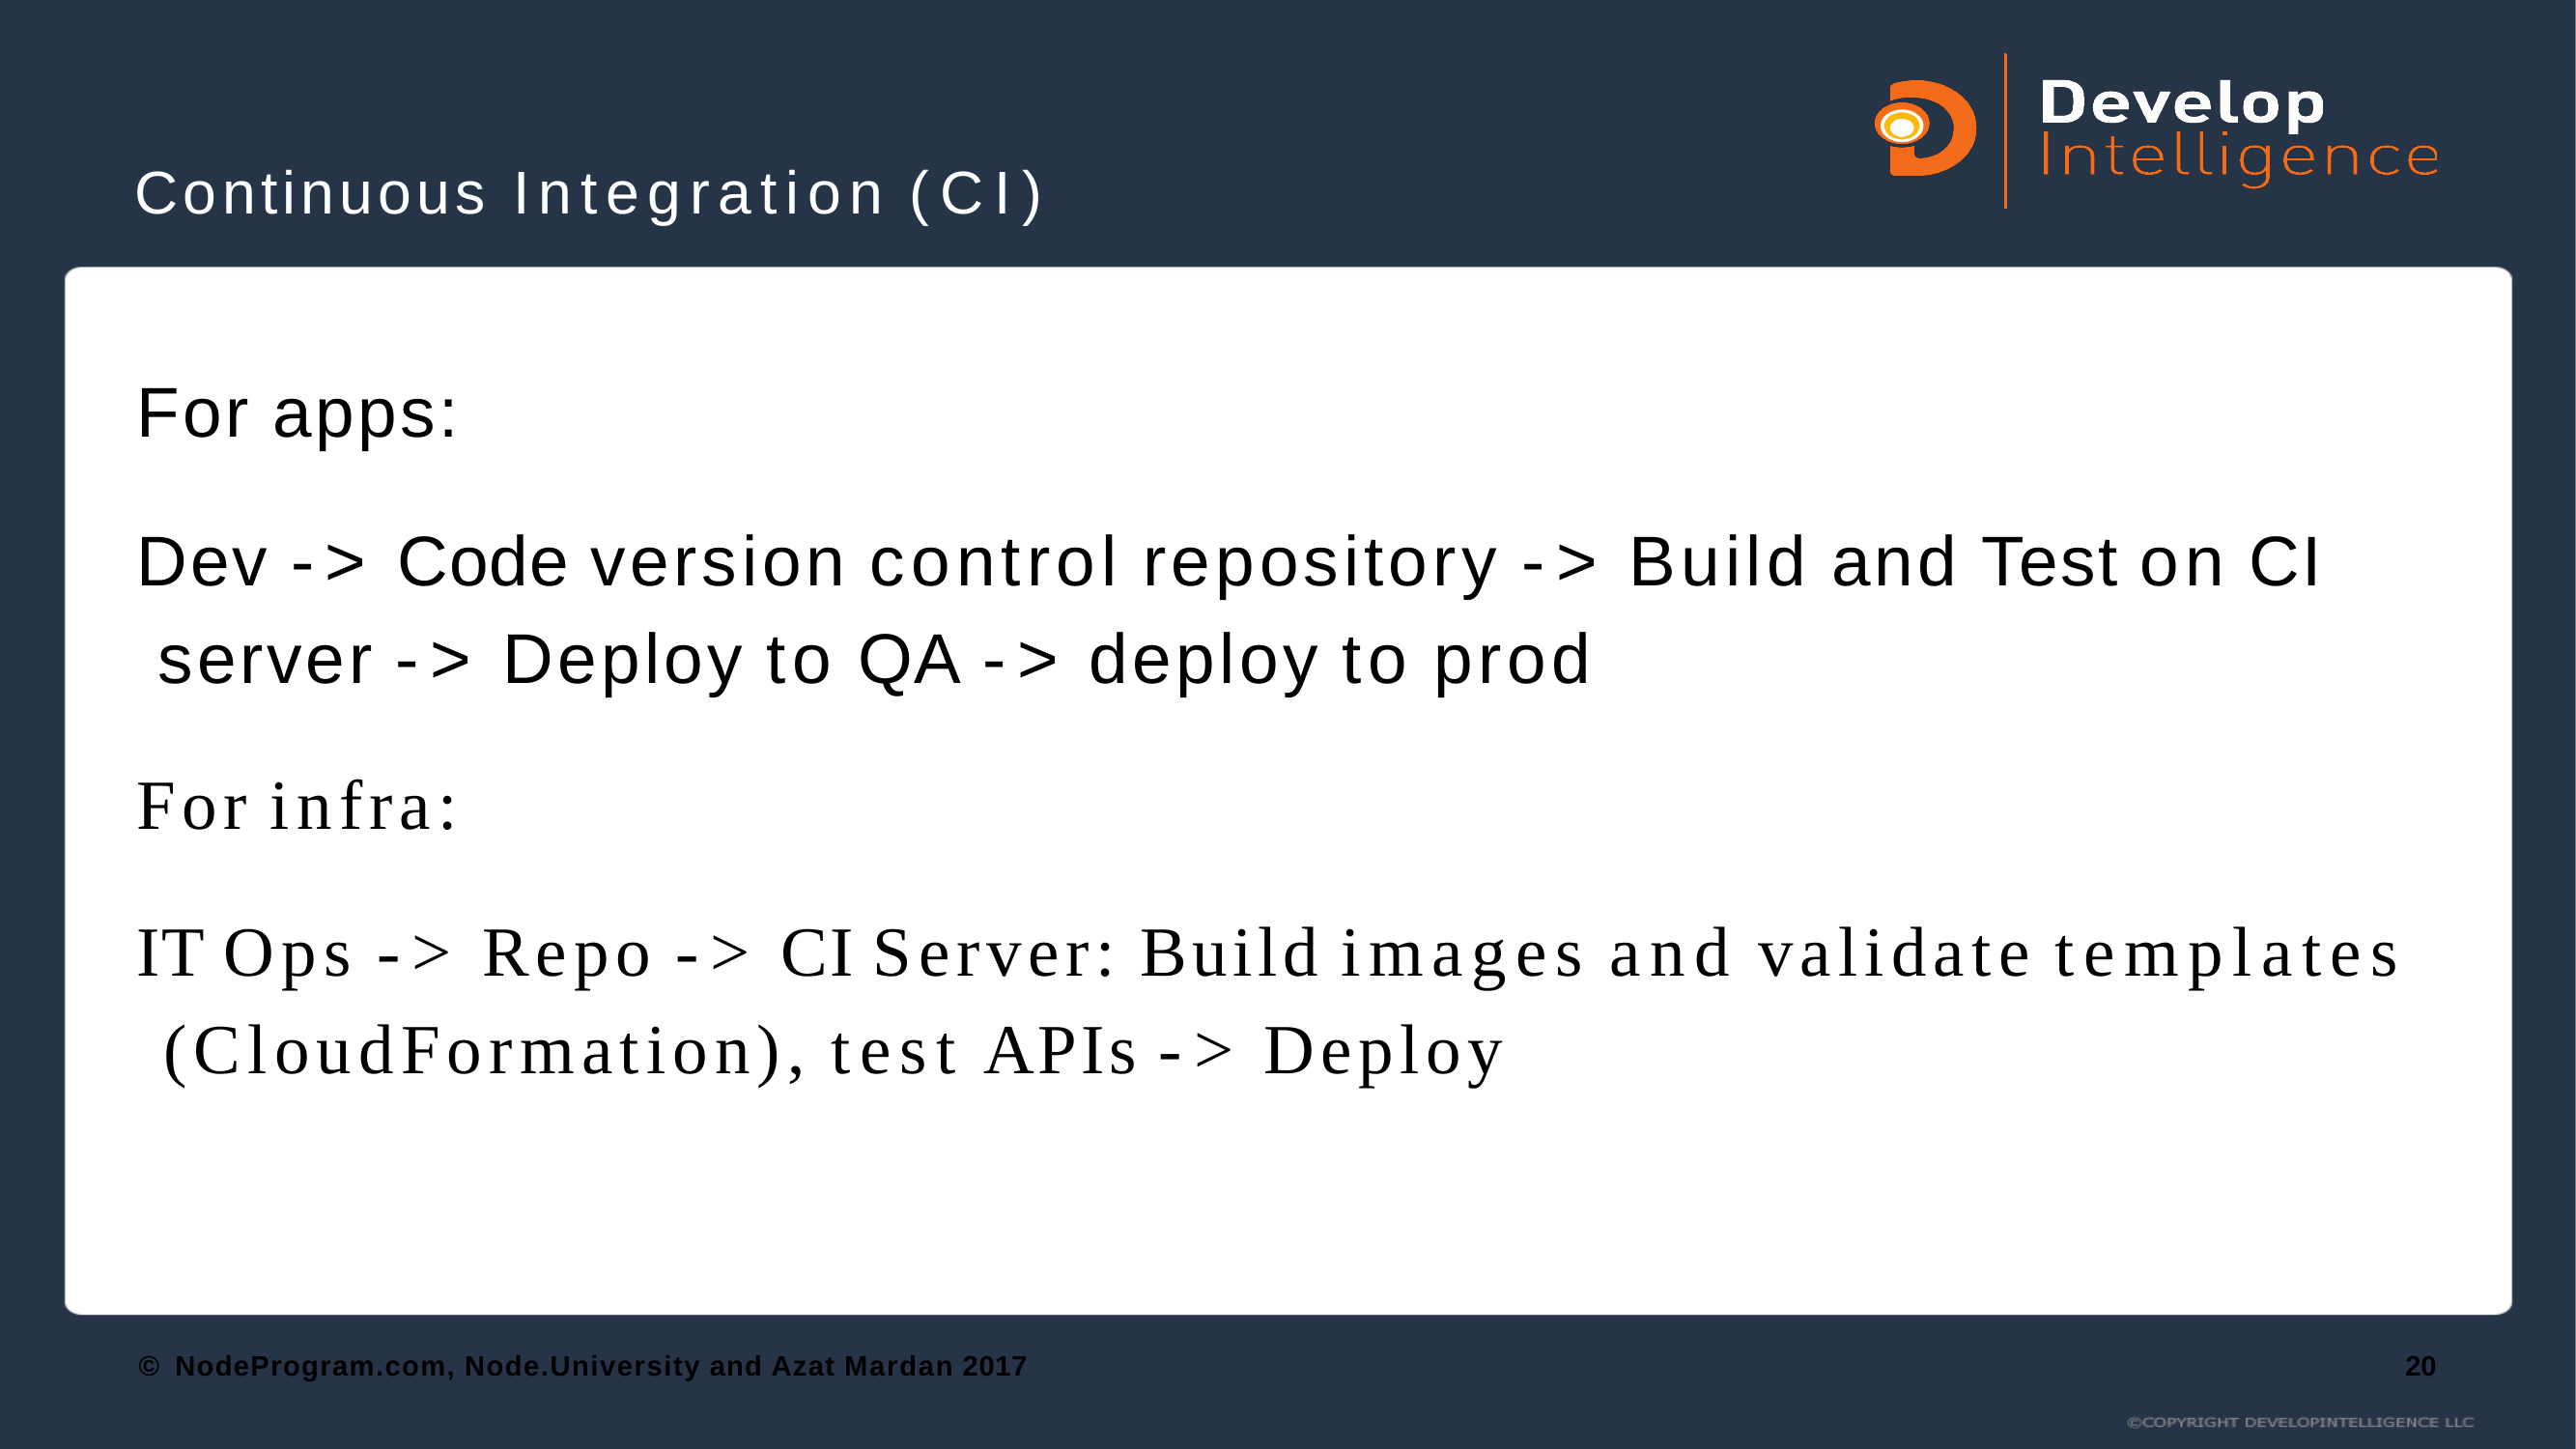

# Continuous Integration (CI)
For apps:
Dev -> Code version control repository -> Build and Test on CI  server -> Deploy to QA -> deploy to prod
For infra:
IT Ops -> Repo -> CI Server: Build images and validate templates  (CloudFormation), test APIs -> Deploy
© NodeProgram.com, Node.University and Azat Mardan 2017
20